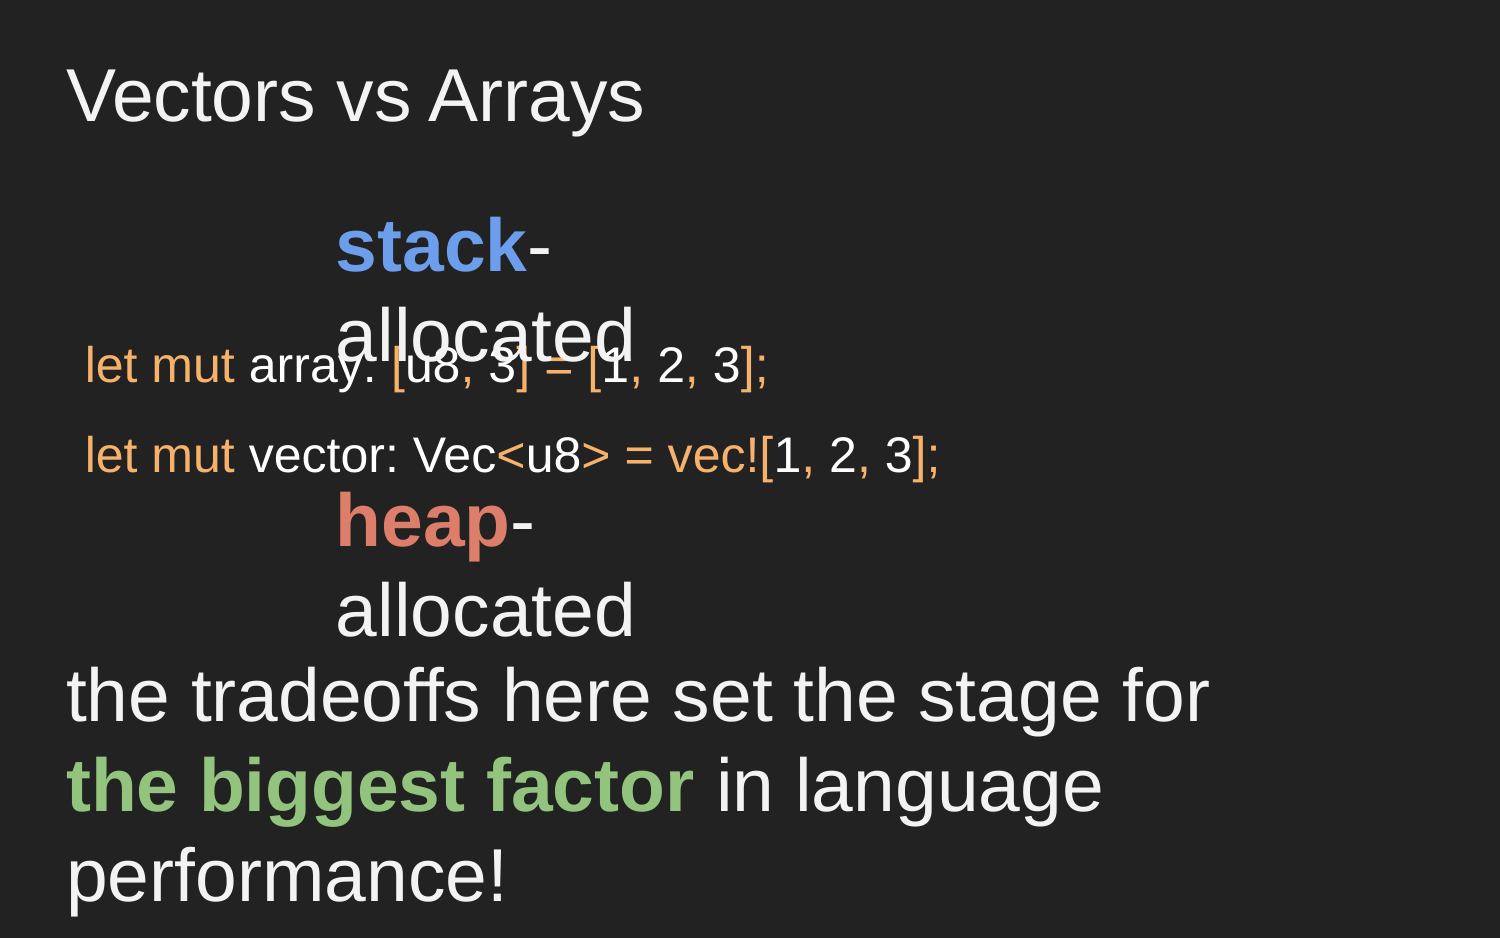

Vectors vs Arrays
stack-allocated
let mut array: [u8; 3] = [1, 2, 3];
let mut vector: Vec<u8> = vec![1, 2, 3];
heap-allocated
the tradeoffs here set the stage for
the biggest factor in language performance!